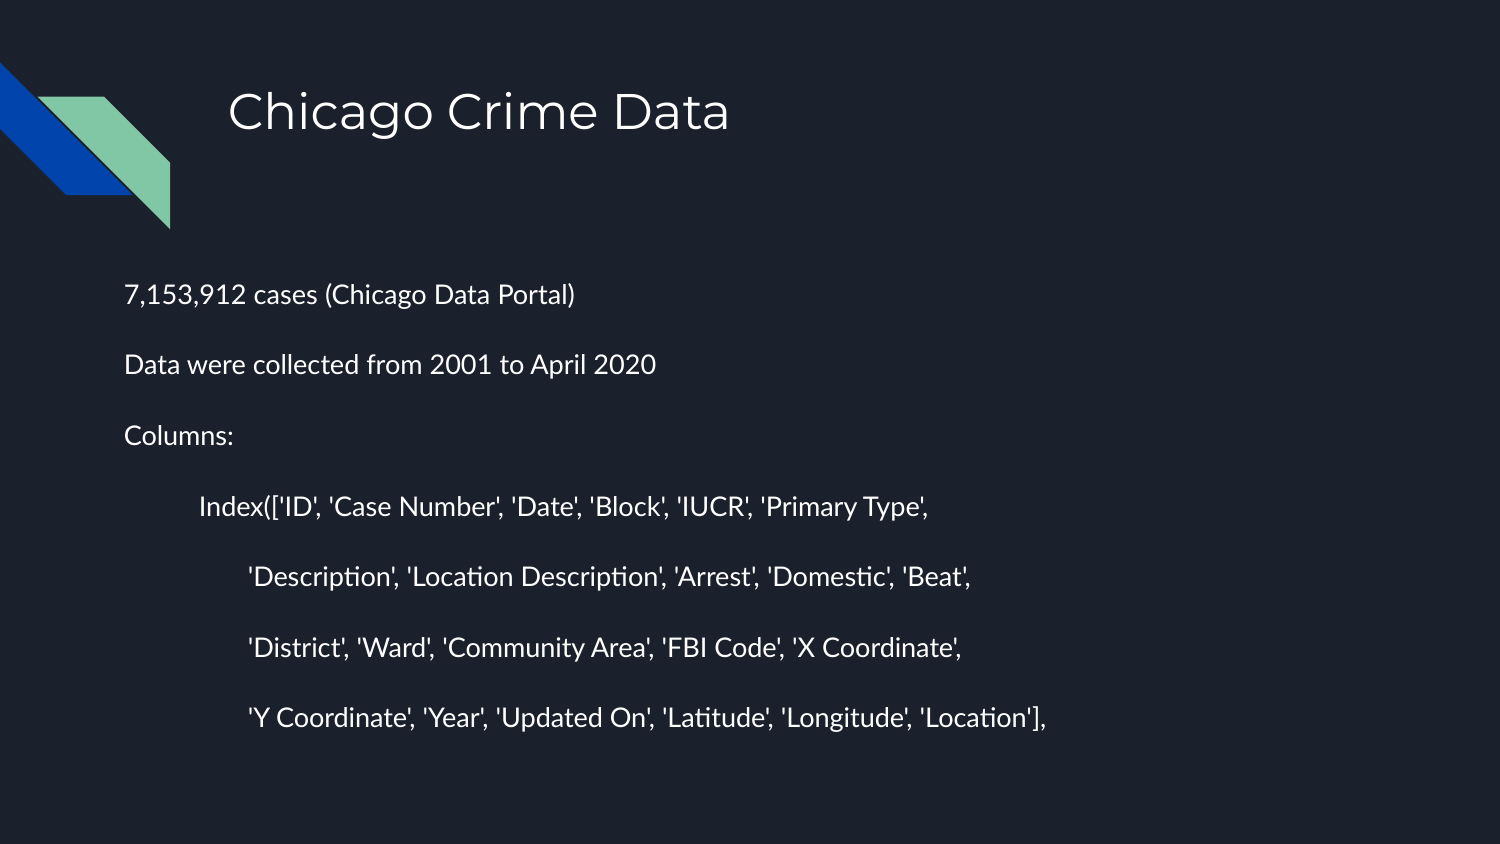

# Chicago Crime Data
7,153,912 cases (Chicago Data Portal)
Data were collected from 2001 to April 2020
Columns:
Index(['ID', 'Case Number', 'Date', 'Block', 'IUCR', 'Primary Type',
       'Description', 'Location Description', 'Arrest', 'Domestic', 'Beat',
       'District', 'Ward', 'Community Area', 'FBI Code', 'X Coordinate',
       'Y Coordinate', 'Year', 'Updated On', 'Latitude', 'Longitude', 'Location'],